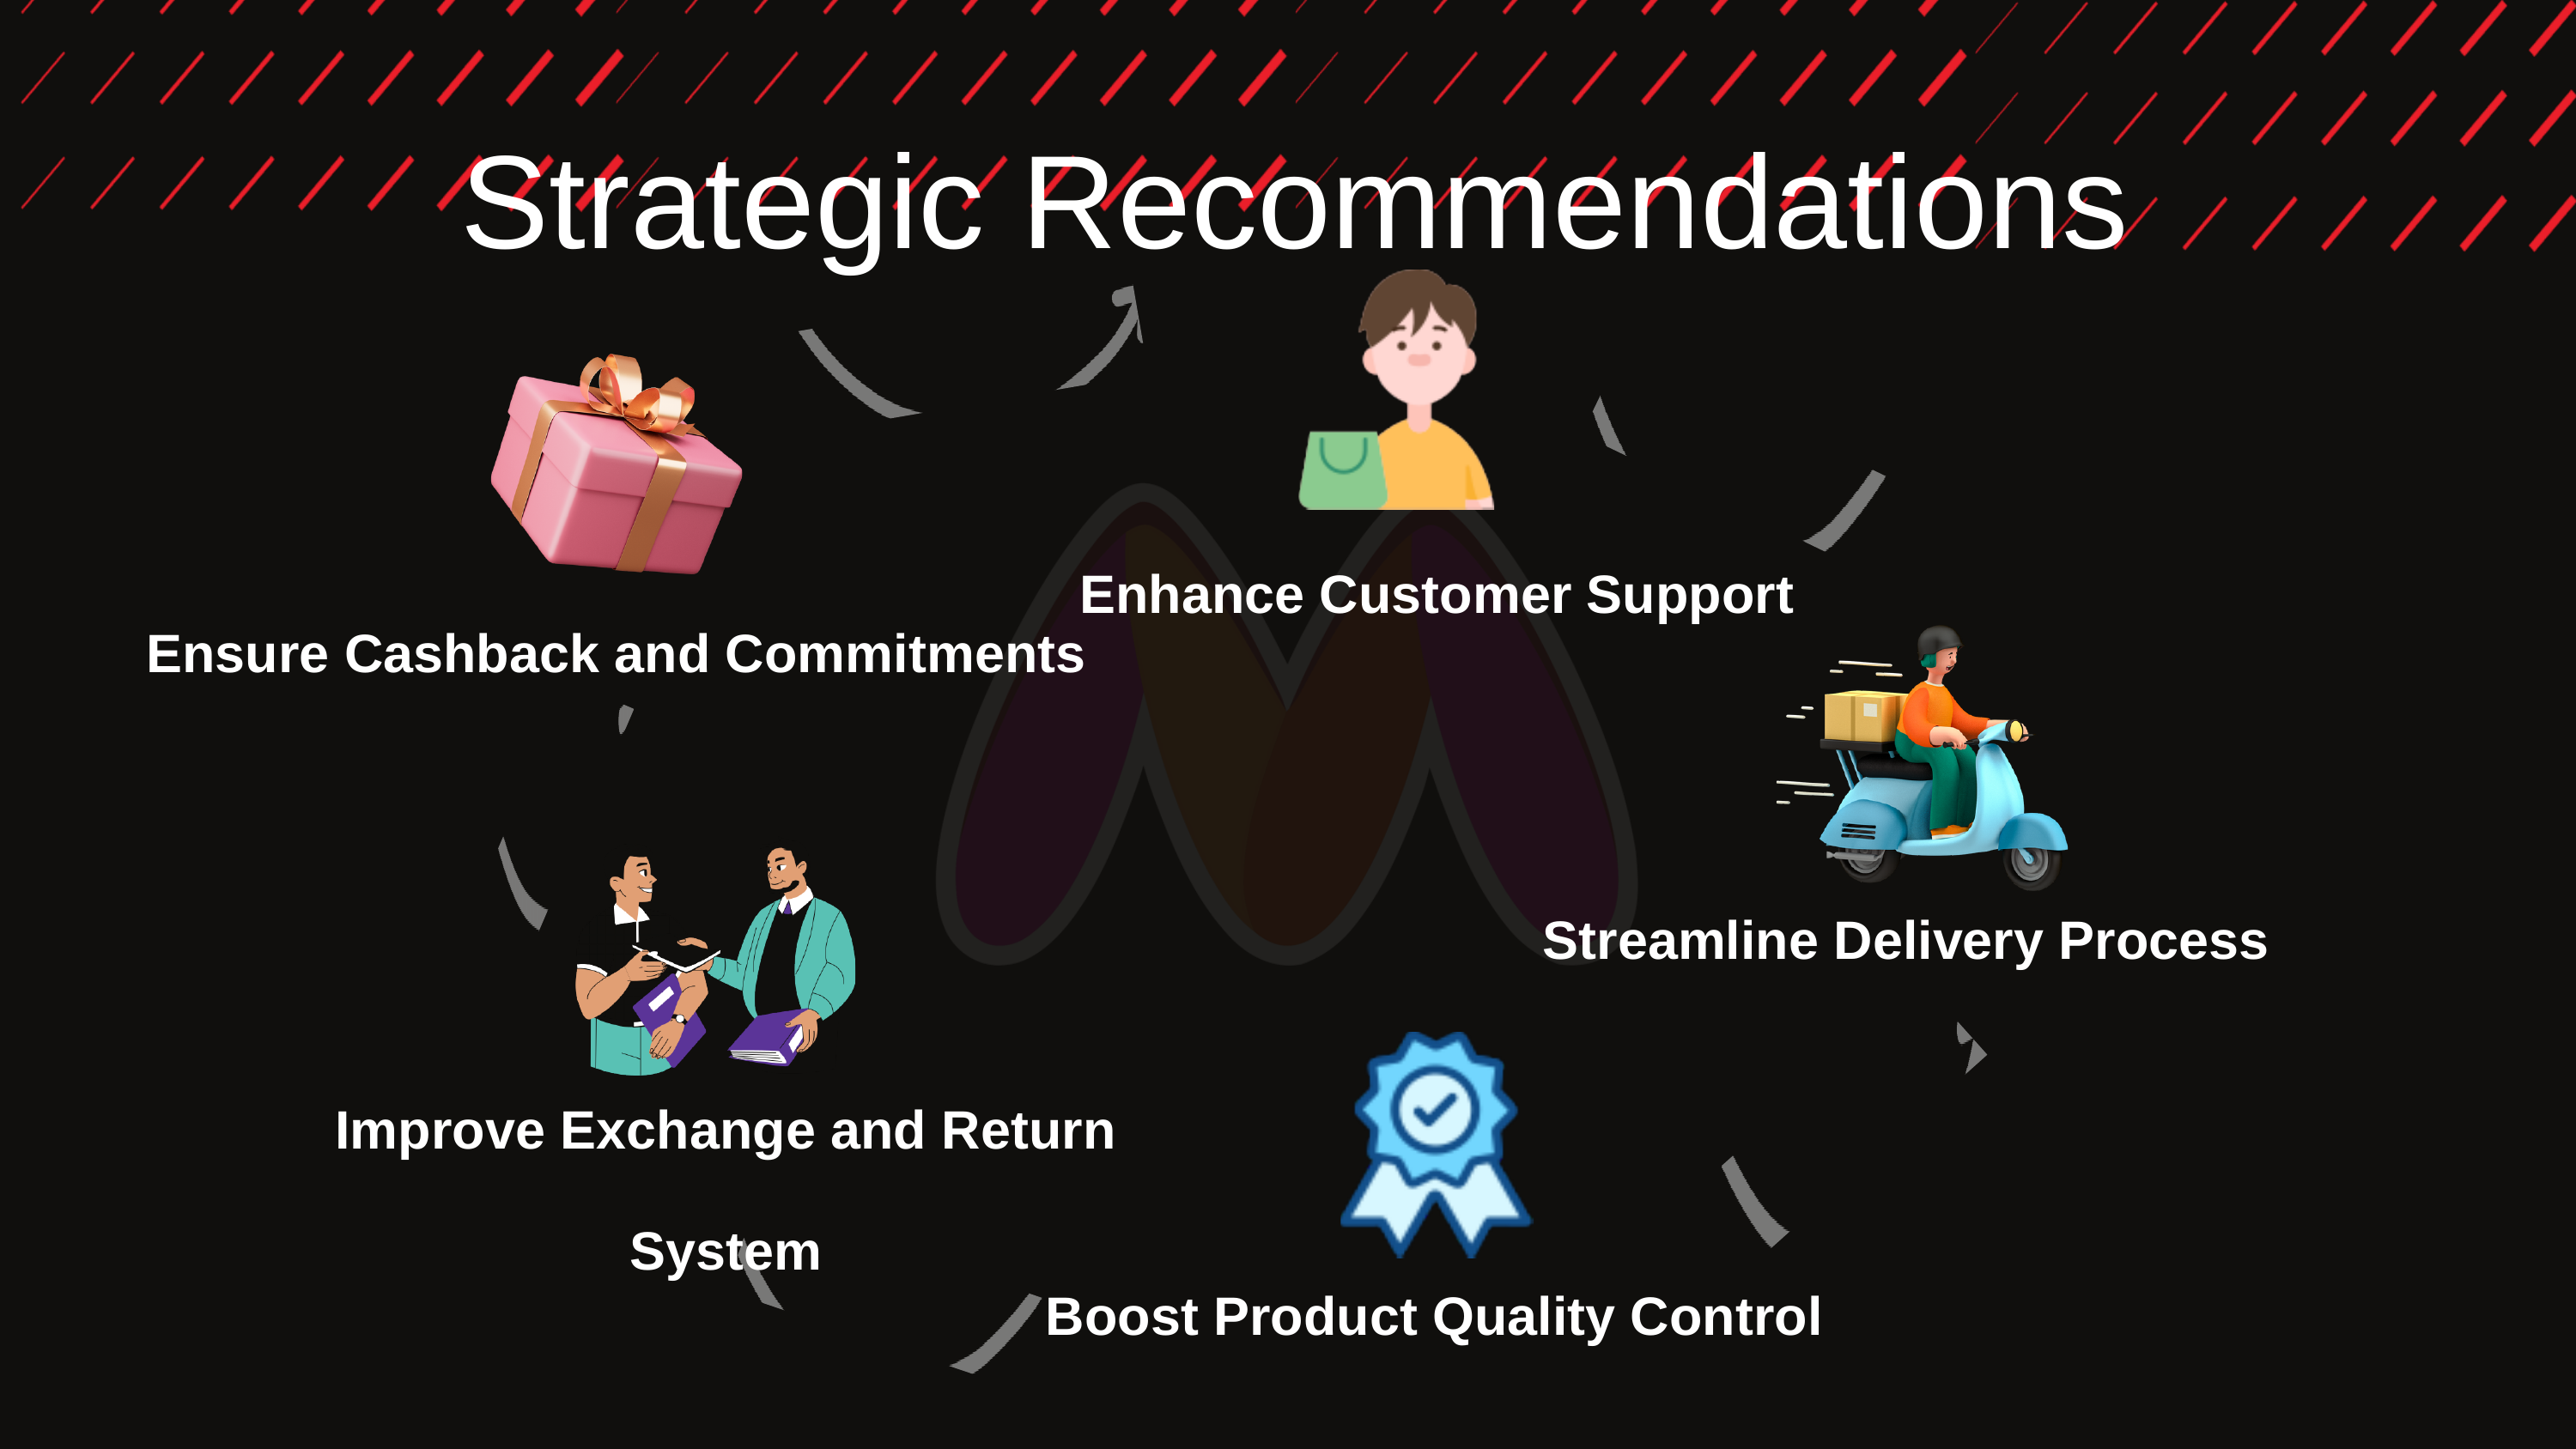

Strategic Recommendations

Enhance Customer Support
Ensure Cashback and Commitments

Streamline Delivery Process

Improve Exchange and Return System

Boost Product Quality Control